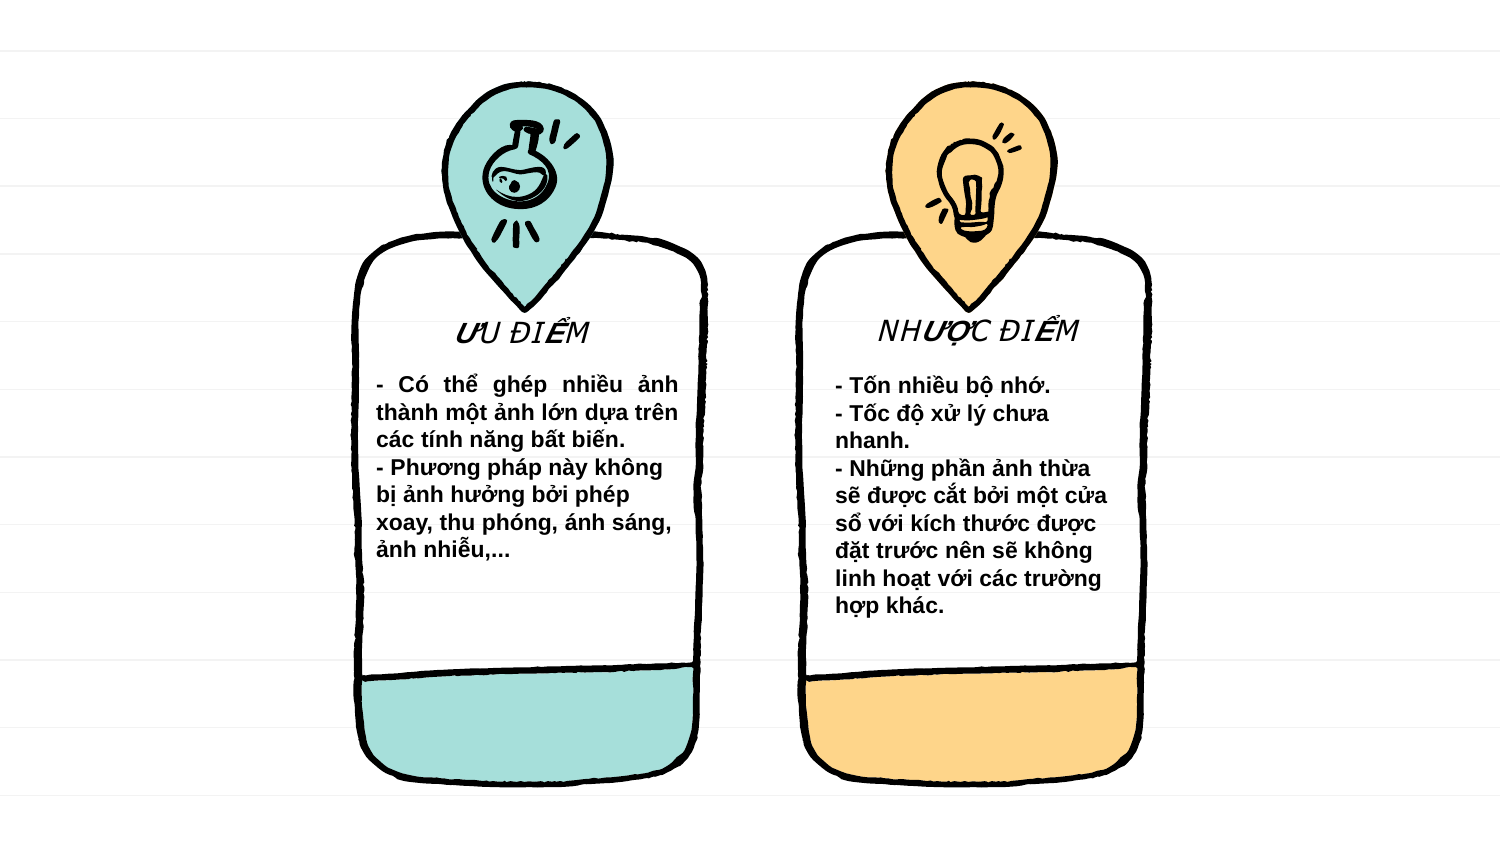

NHƯỢC ĐIỂM
# ƯU ĐIỂM
- Có thể ghép nhiều ảnh thành một ảnh lớn dựa trên các tính năng bất biến.
- Phương pháp này không bị ảnh hưởng bởi phép xoay, thu phóng, ánh sáng, ảnh nhiễu,...
- Tốn nhiều bộ nhớ.
- Tốc độ xử lý chưa nhanh.
- Những phần ảnh thừa sẽ được cắt bởi một cửa sổ với kích thước được đặt trước nên sẽ không linh hoạt với các trường hợp khác.